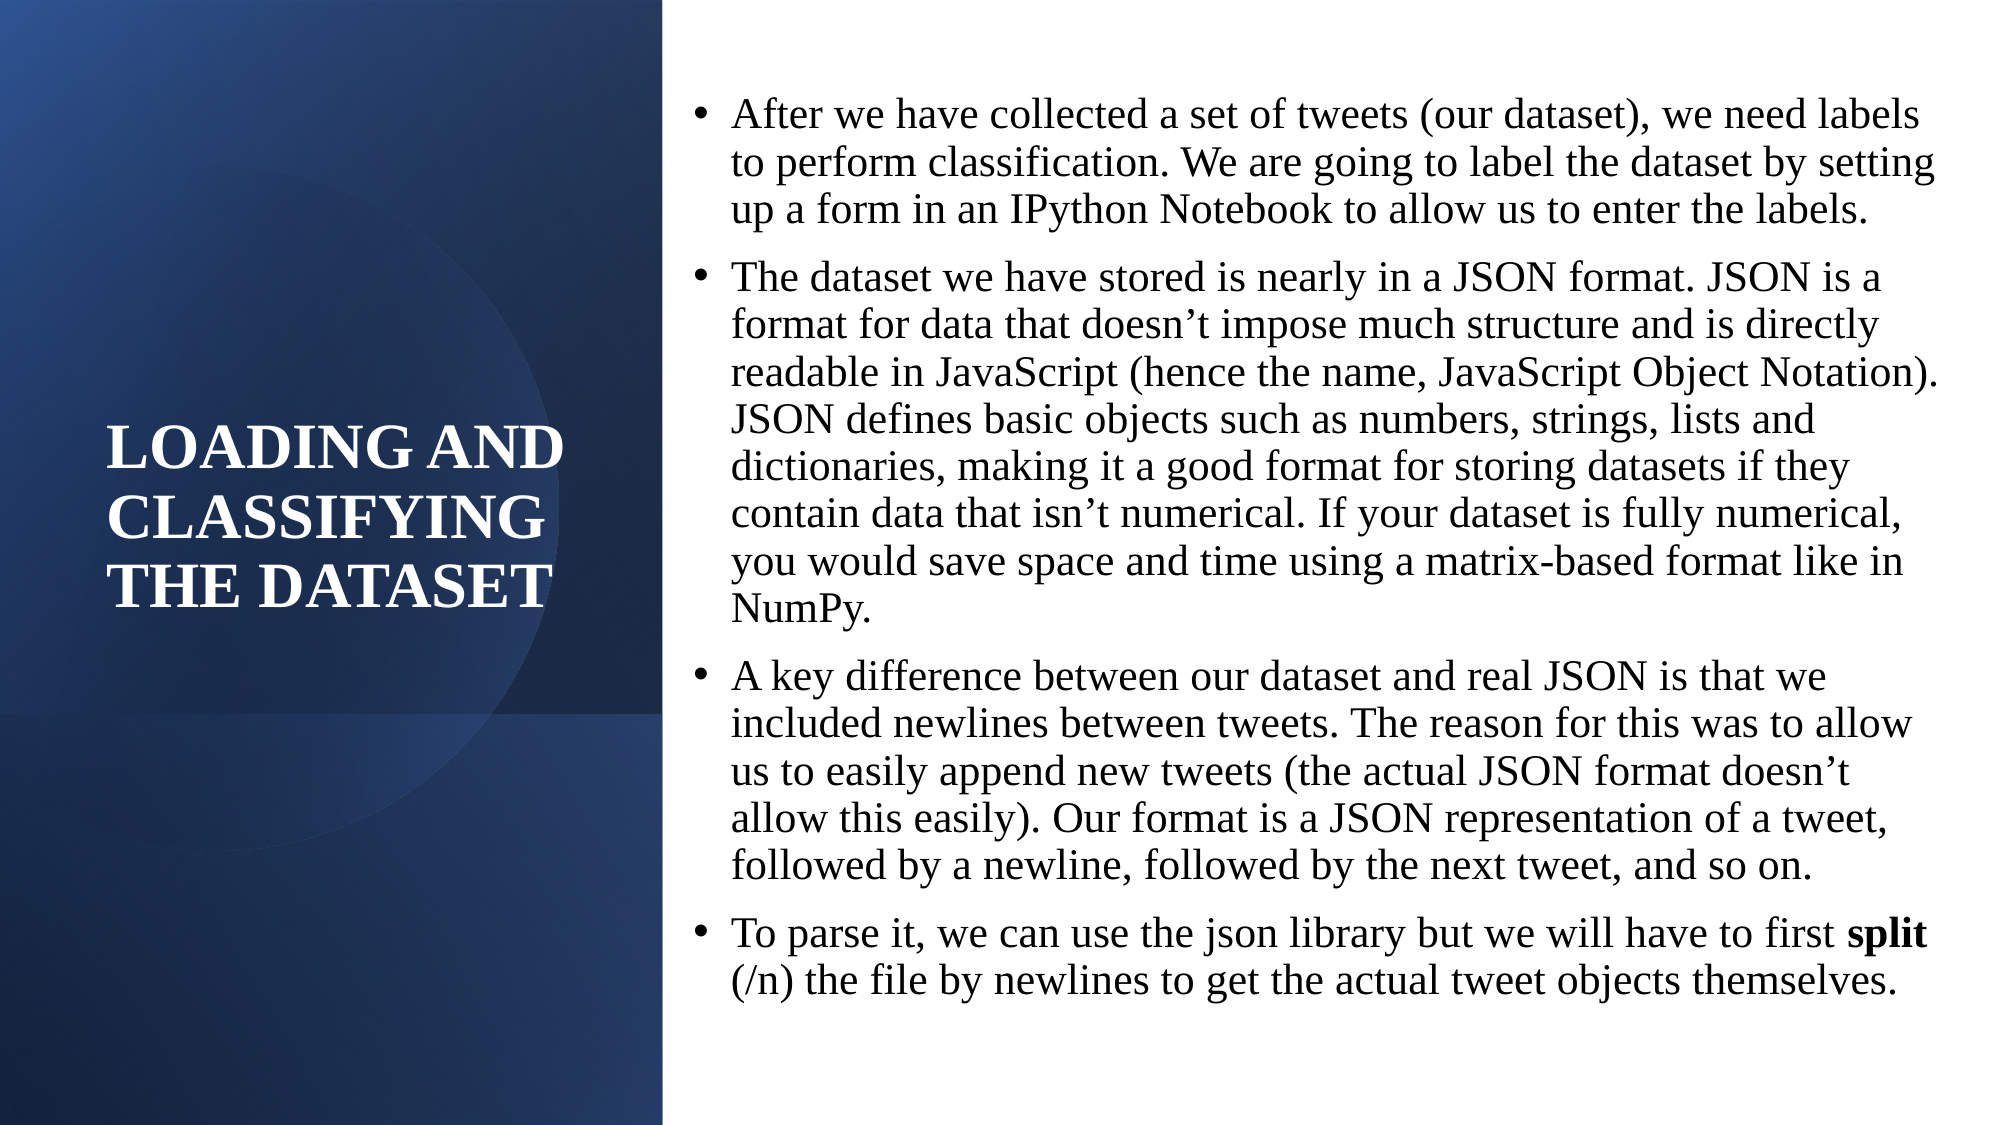

# LOADING AND CLASSIFYING THE DATASET
After we have collected a set of tweets (our dataset), we need labels to perform classification. We are going to label the dataset by setting up a form in an IPython Notebook to allow us to enter the labels.
The dataset we have stored is nearly in a JSON format. JSON is a format for data that doesn’t impose much structure and is directly readable in JavaScript (hence the name, JavaScript Object Notation). JSON defines basic objects such as numbers, strings, lists and dictionaries, making it a good format for storing datasets if they contain data that isn’t numerical. If your dataset is fully numerical, you would save space and time using a matrix-based format like in NumPy.
A key difference between our dataset and real JSON is that we included newlines between tweets. The reason for this was to allow us to easily append new tweets (the actual JSON format doesn’t allow this easily). Our format is a JSON representation of a tweet, followed by a newline, followed by the next tweet, and so on.
To parse it, we can use the json library but we will have to first split (/n) the file by newlines to get the actual tweet objects themselves.